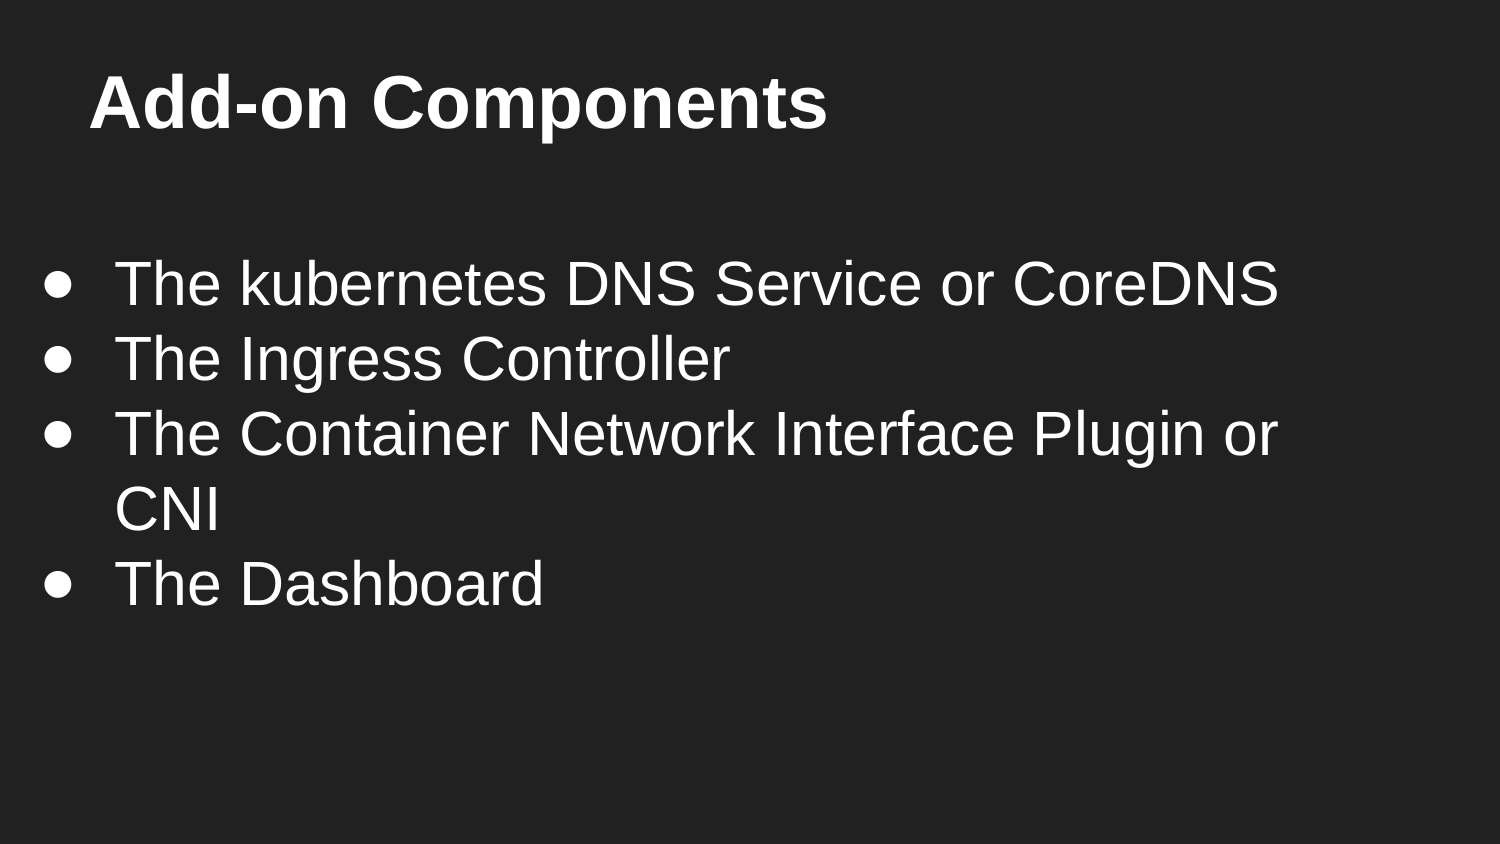

# Add-on Components

The kubernetes DNS Service or CoreDNS
The Ingress Controller
The Container Network Interface Plugin or CNI
The Dashboard